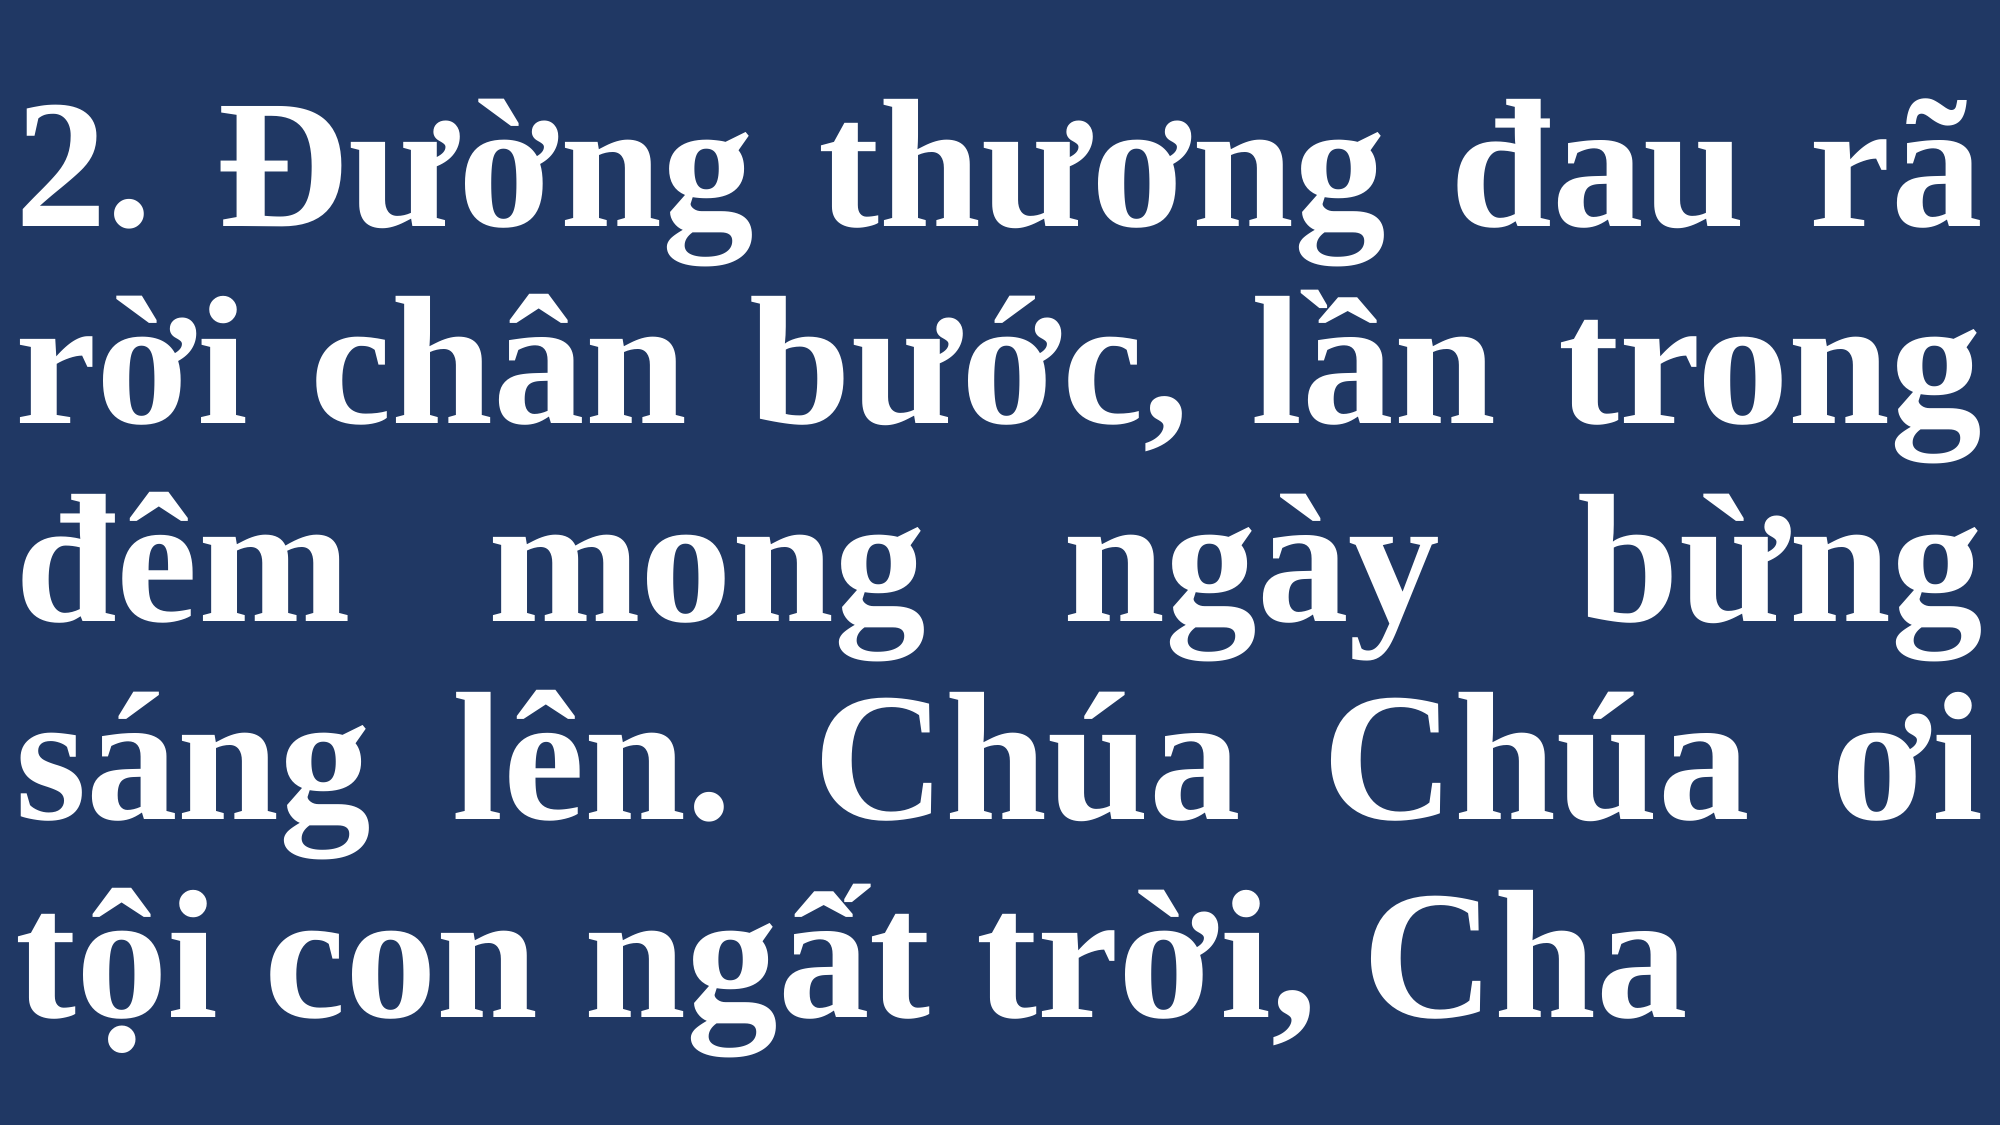

# 2. Đường thương đau rã rời chân bước, lần trong đêm mong ngày bừng sáng lên. Chúa Chúa ơi tội con ngất trời, Cha